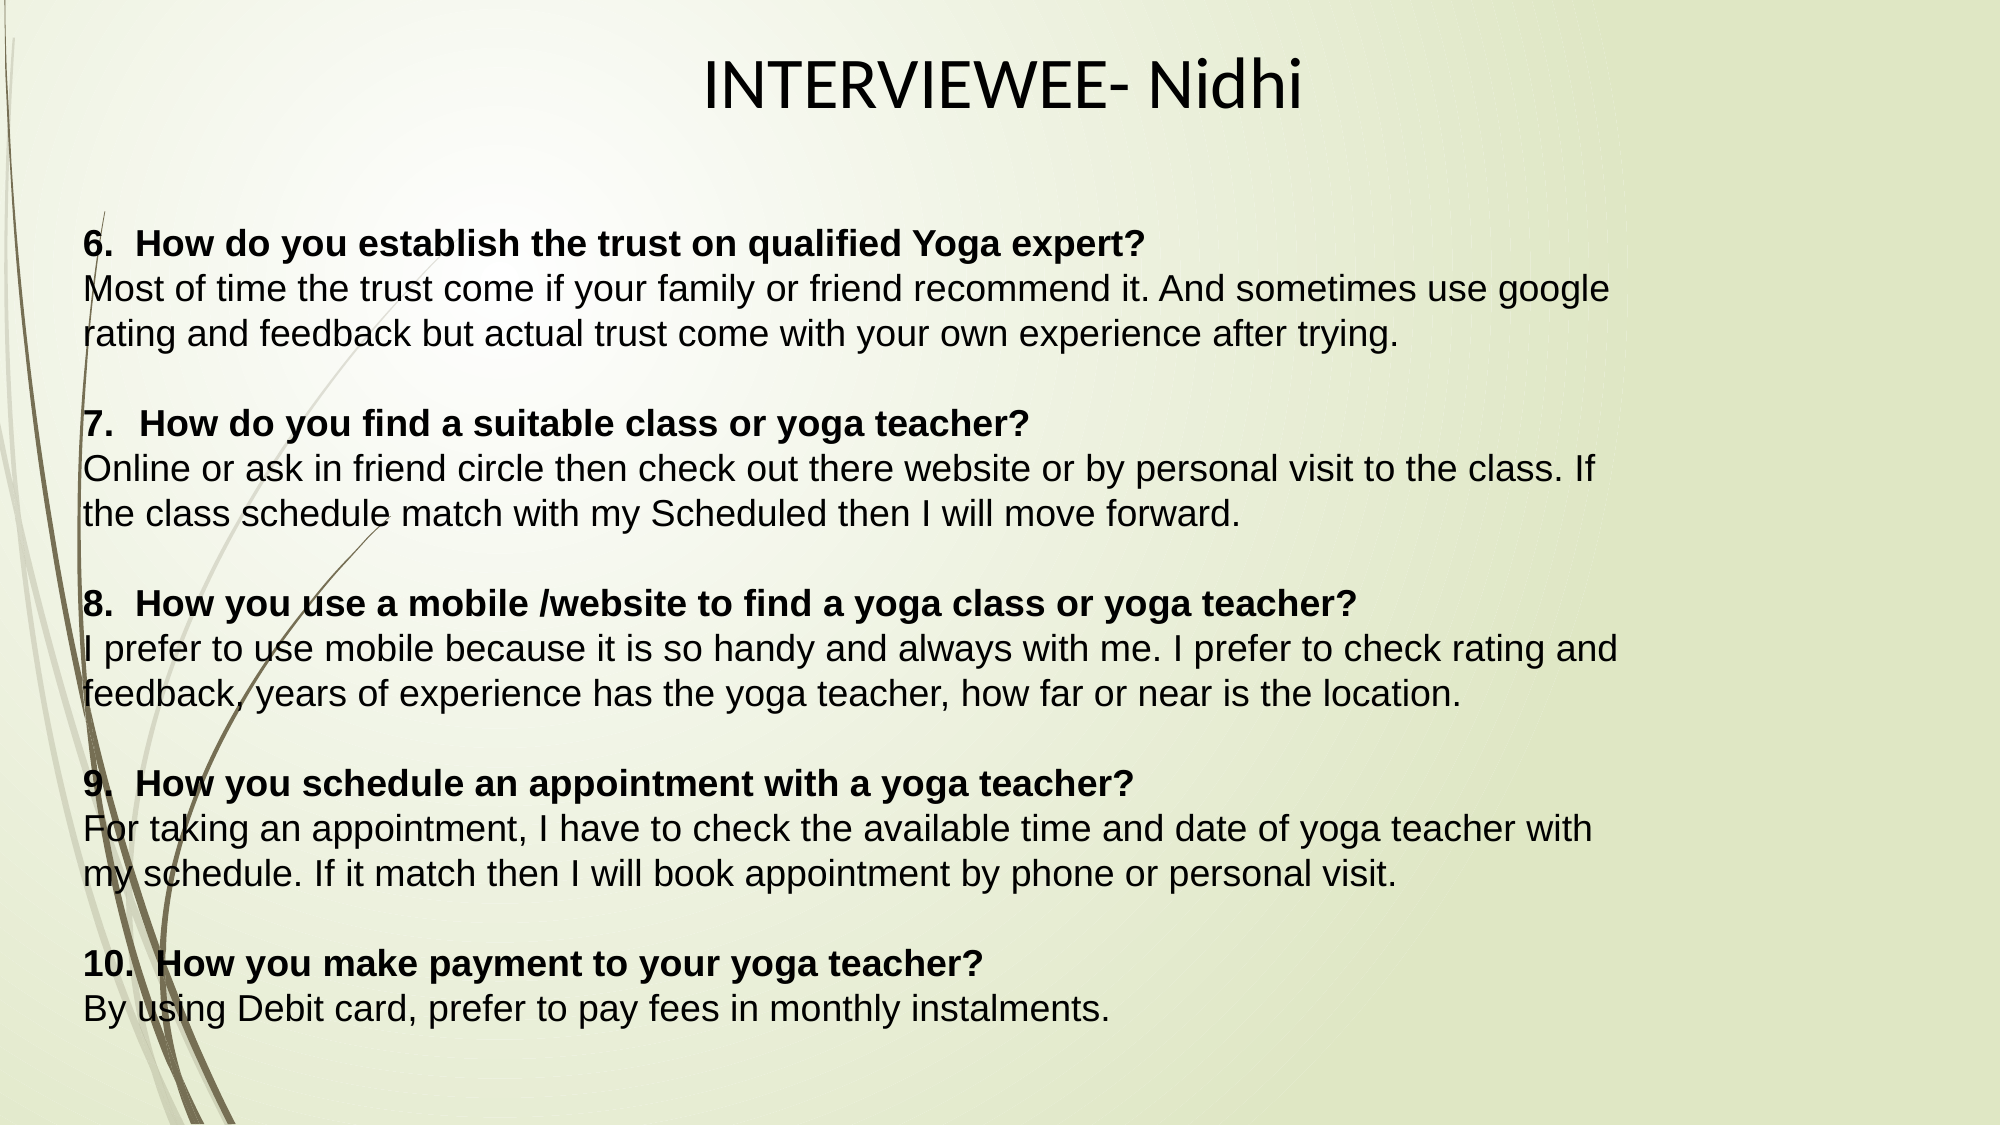

INTERVIEWEE- Nidhi
6.  How do you establish the trust on qualified Yoga expert?
Most of time the trust come if your family or friend recommend it. And sometimes use google rating and feedback but actual trust come with your own experience after trying.

How do you find a suitable class or yoga teacher?
Online or ask in friend circle then check out there website or by personal visit to the class. If the class schedule match with my Scheduled then I will move forward.
8.  How you use a mobile /website to find a yoga class or yoga teacher?
I prefer to use mobile because it is so handy and always with me. I prefer to check rating and feedback, years of experience has the yoga teacher, how far or near is the location.
9.  How you schedule an appointment with a yoga teacher?
For taking an appointment, I have to check the available time and date of yoga teacher with my schedule. If it match then I will book appointment by phone or personal visit.
10.  How you make payment to your yoga teacher?
By using Debit card, prefer to pay fees in monthly instalments.